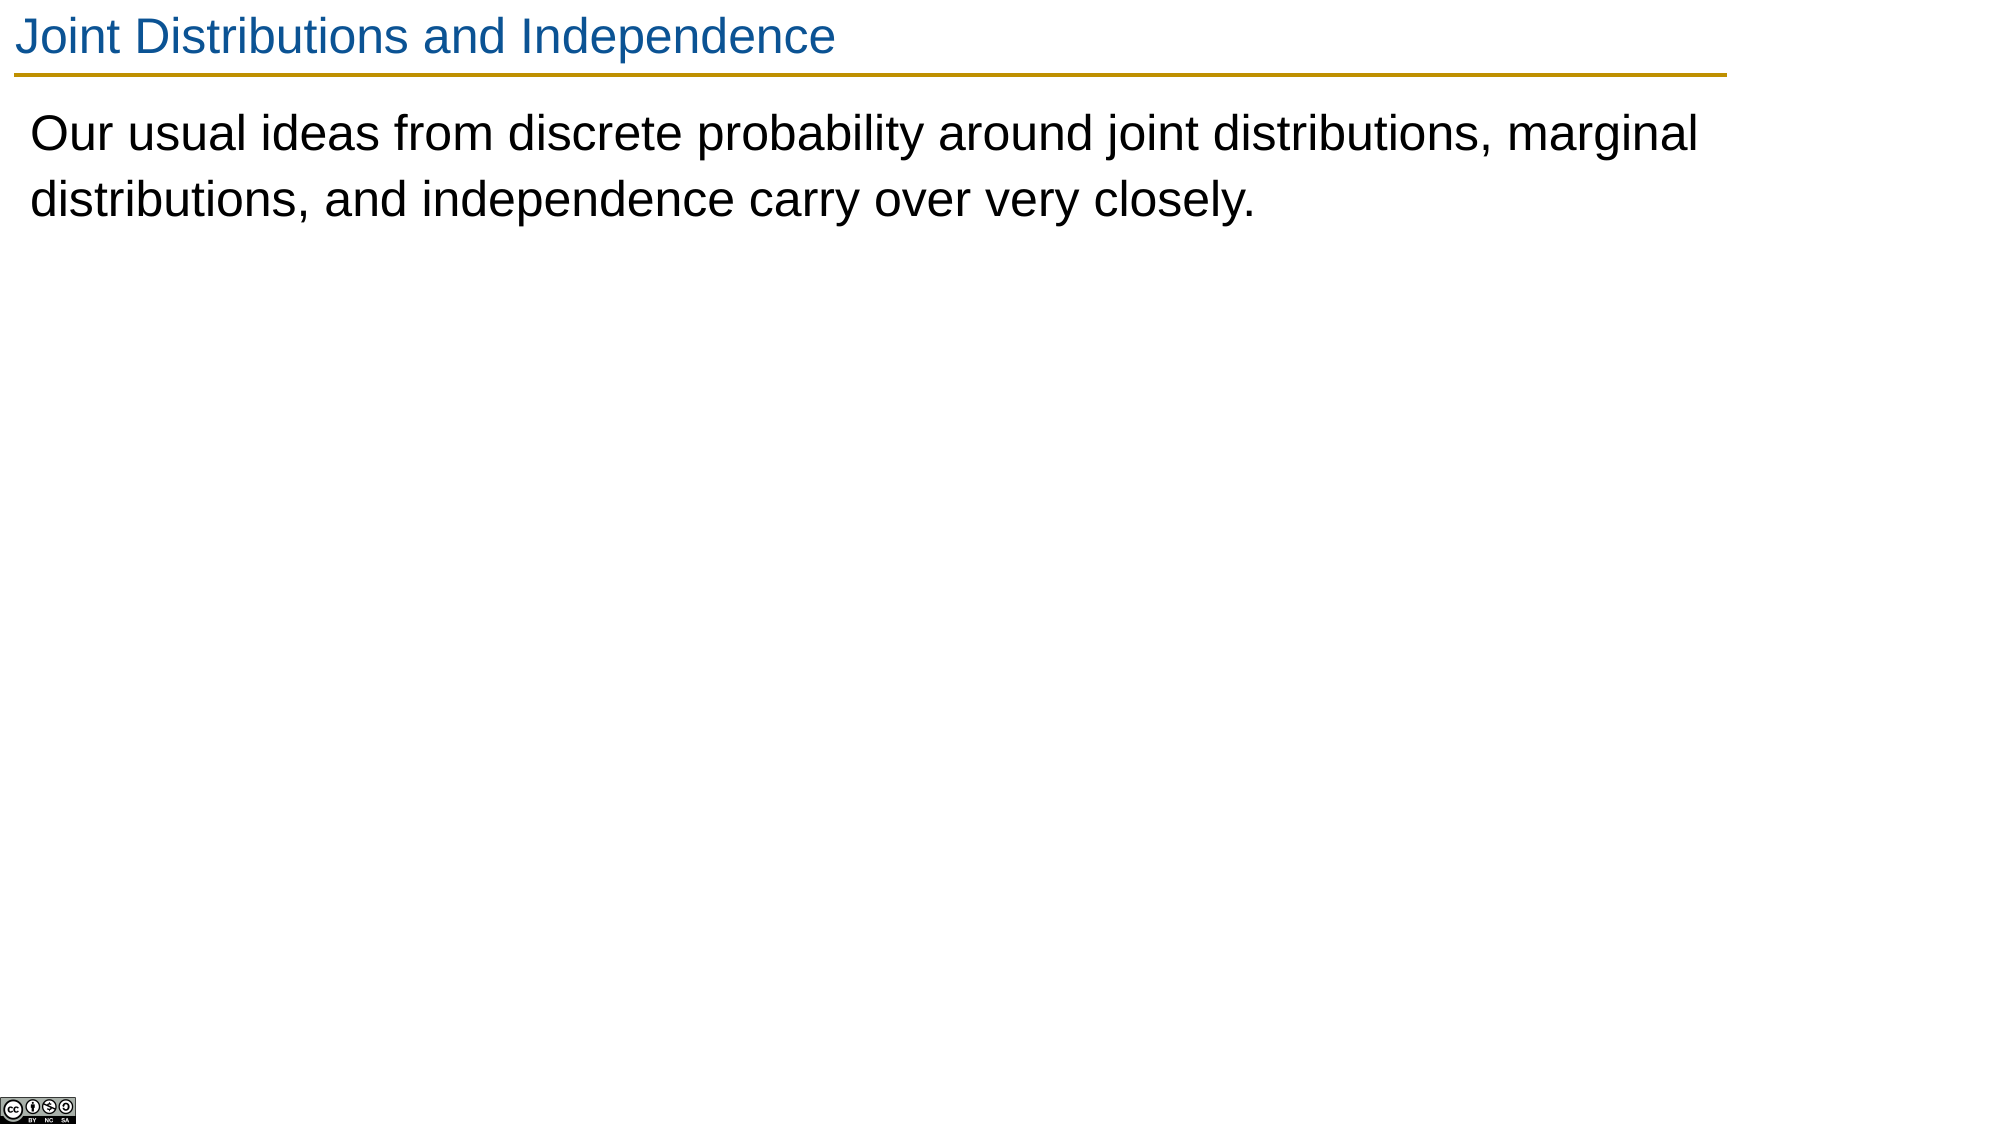

# Joint Distributions and Independence
Our usual ideas from discrete probability around joint distributions, marginal distributions, and independence carry over very closely.